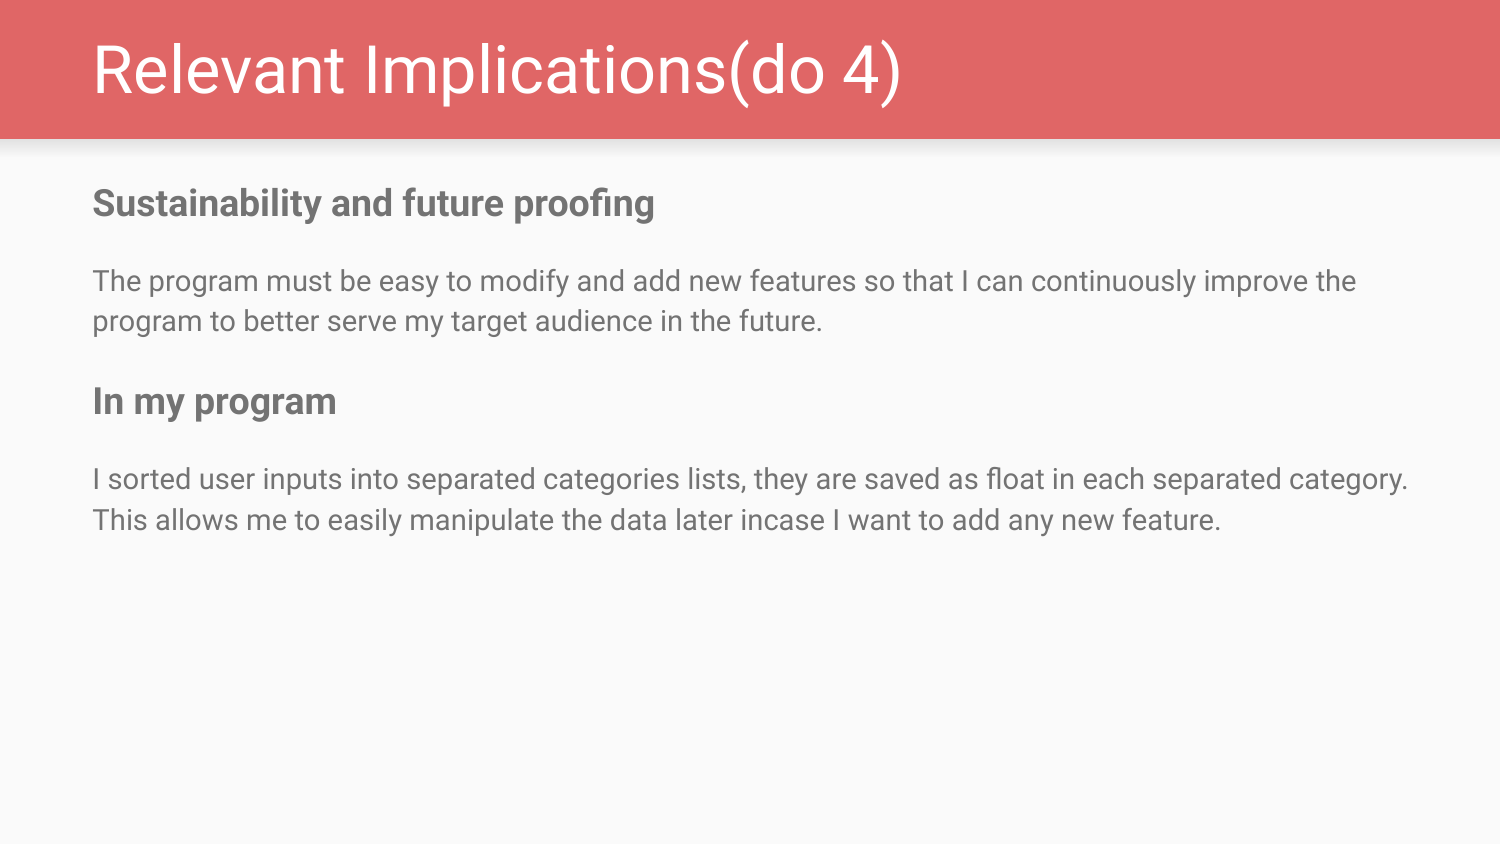

# Relevant Implications(do 4)
Sustainability and future proofing
The program must be easy to modify and add new features so that I can continuously improve the program to better serve my target audience in the future.
In my program
I sorted user inputs into separated categories lists, they are saved as float in each separated category. This allows me to easily manipulate the data later incase I want to add any new feature.